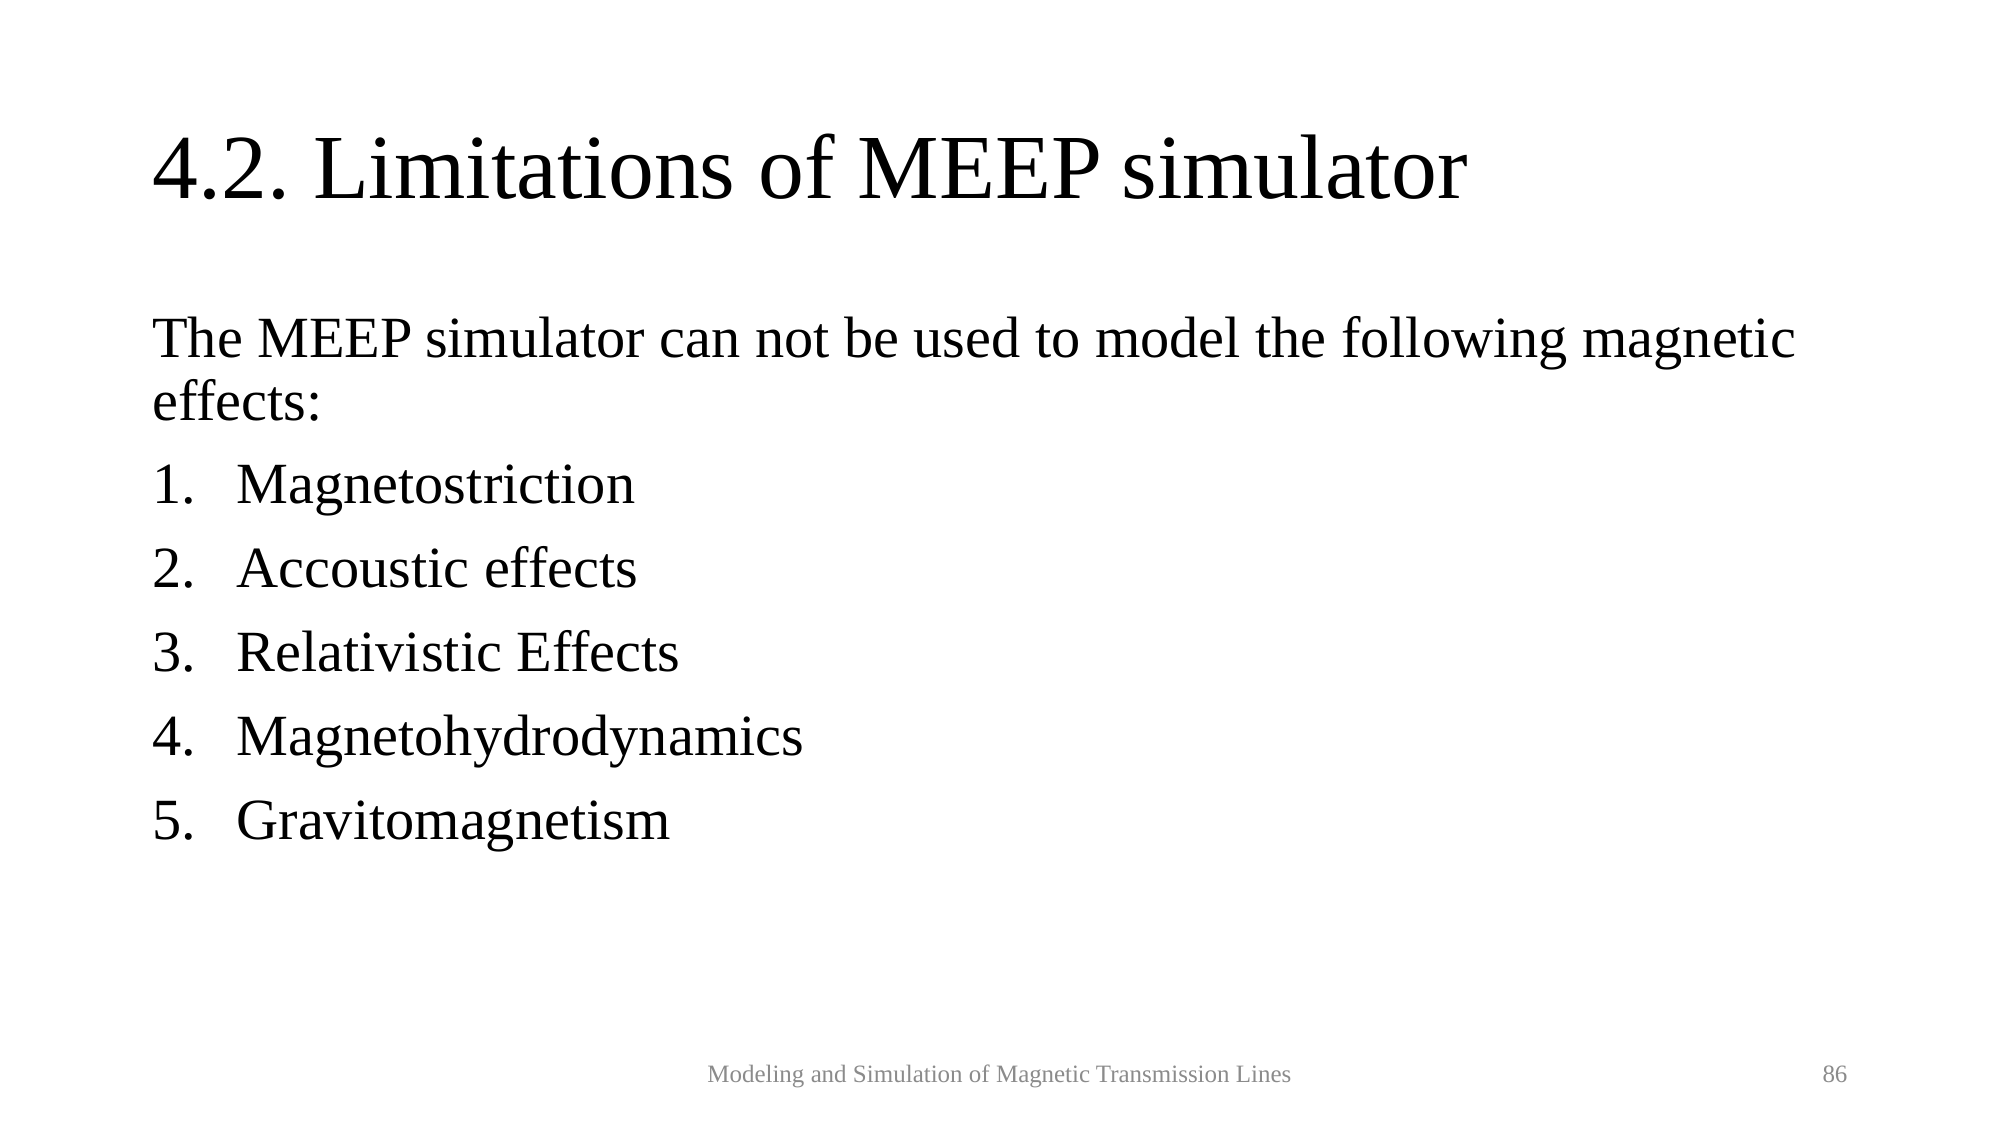

# 4.2. Limitations of MEEP simulator
The MEEP simulator can not be used to model the following magnetic effects:
Magnetostriction
Accoustic effects
Relativistic Effects
Magnetohydrodynamics
Gravitomagnetism
Modeling and Simulation of Magnetic Transmission Lines
86